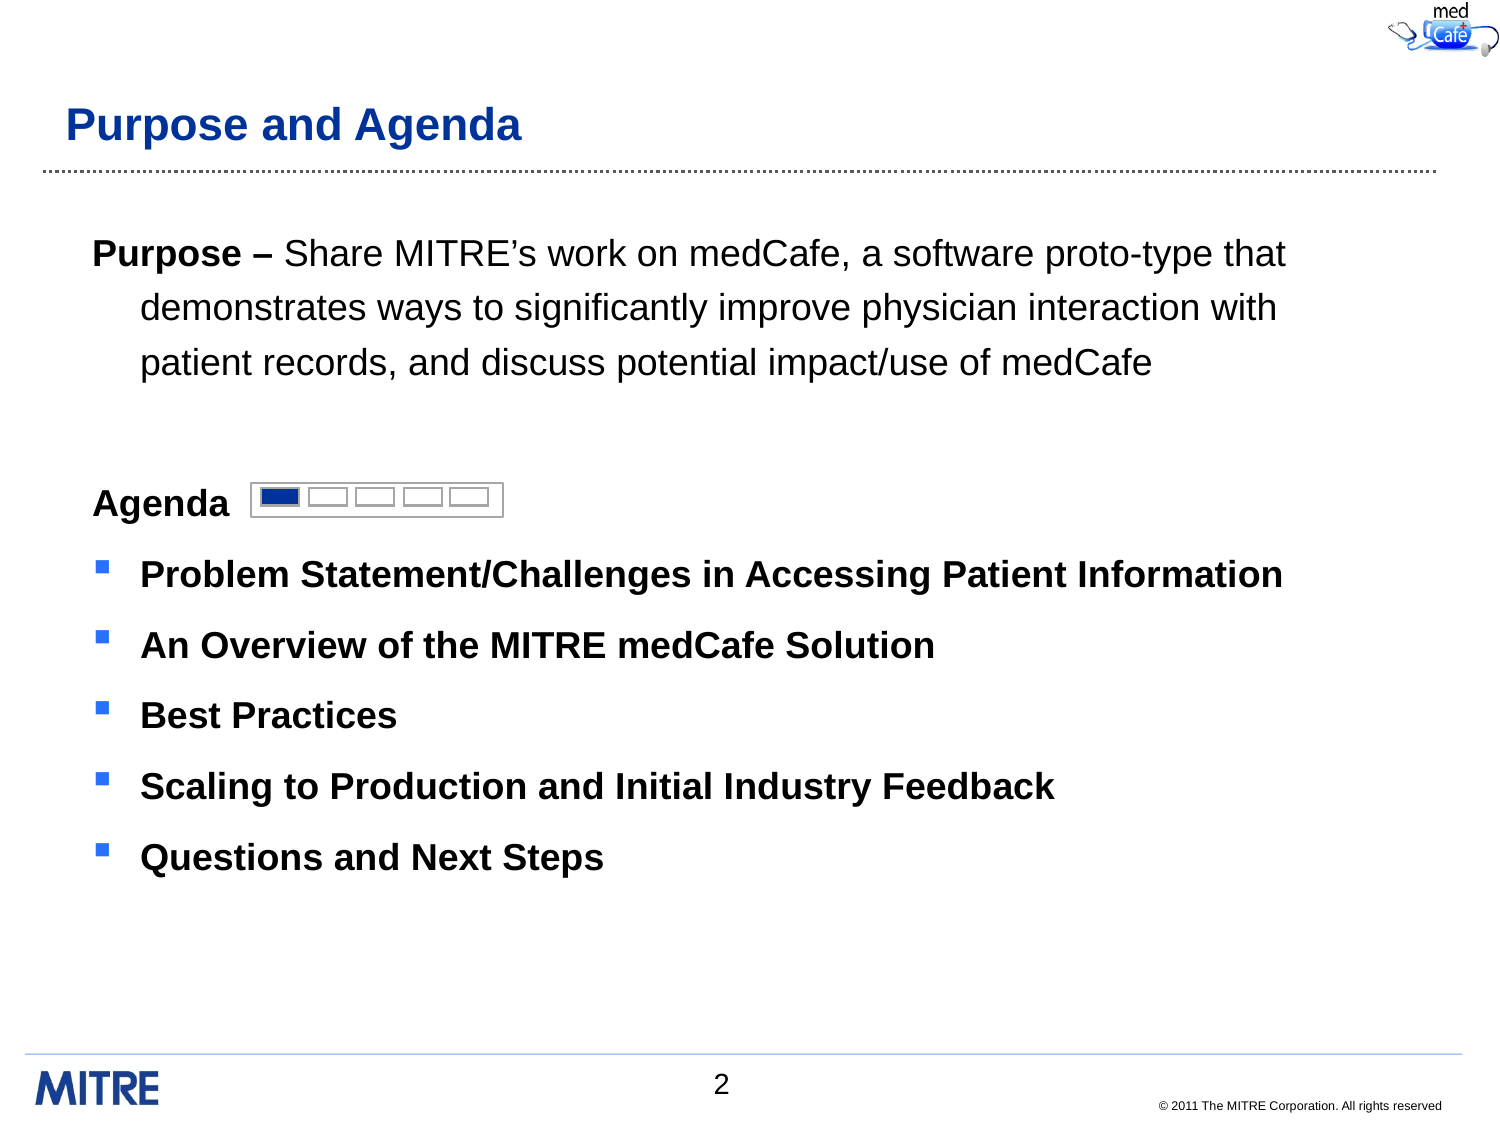

# Purpose and Agenda
Purpose – Share MITRE’s work on medCafe, a software proto-type that demonstrates ways to significantly improve physician interaction with patient records, and discuss potential impact/use of medCafe

Agenda
Problem Statement/Challenges in Accessing Patient Information
An Overview of the MITRE medCafe Solution
Best Practices
Scaling to Production and Initial Industry Feedback
Questions and Next Steps